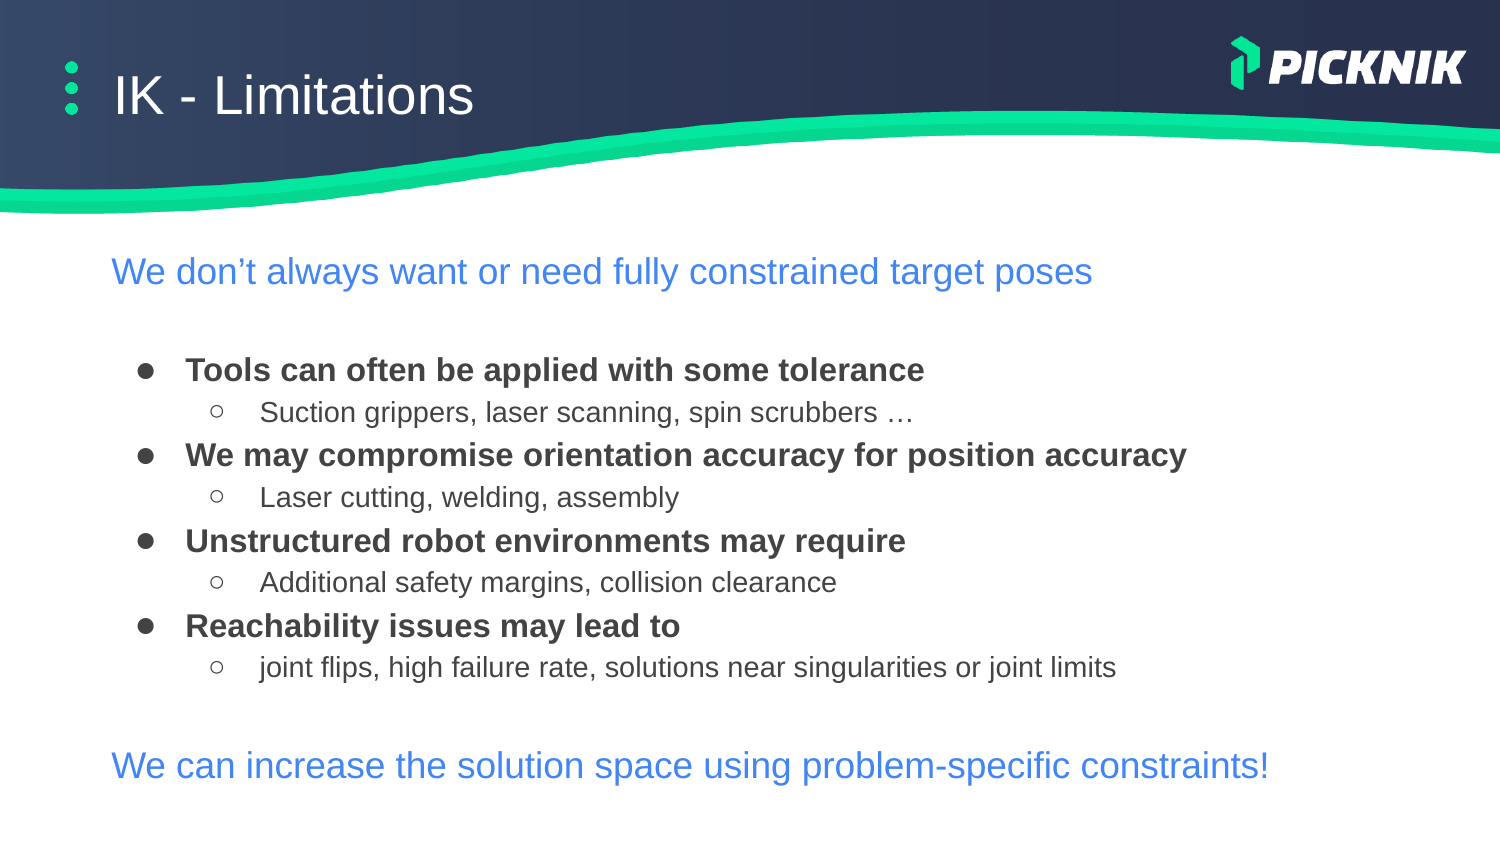

# IK - Limitations
We don’t always want or need fully constrained target poses

Tools can often be applied with some tolerance
Suction grippers, laser scanning, spin scrubbers …
We may compromise orientation accuracy for position accuracy
Laser cutting, welding, assembly
Unstructured robot environments may require
Additional safety margins, collision clearance
Reachability issues may lead to
joint flips, high failure rate, solutions near singularities or joint limits

We can increase the solution space using problem-specific constraints!